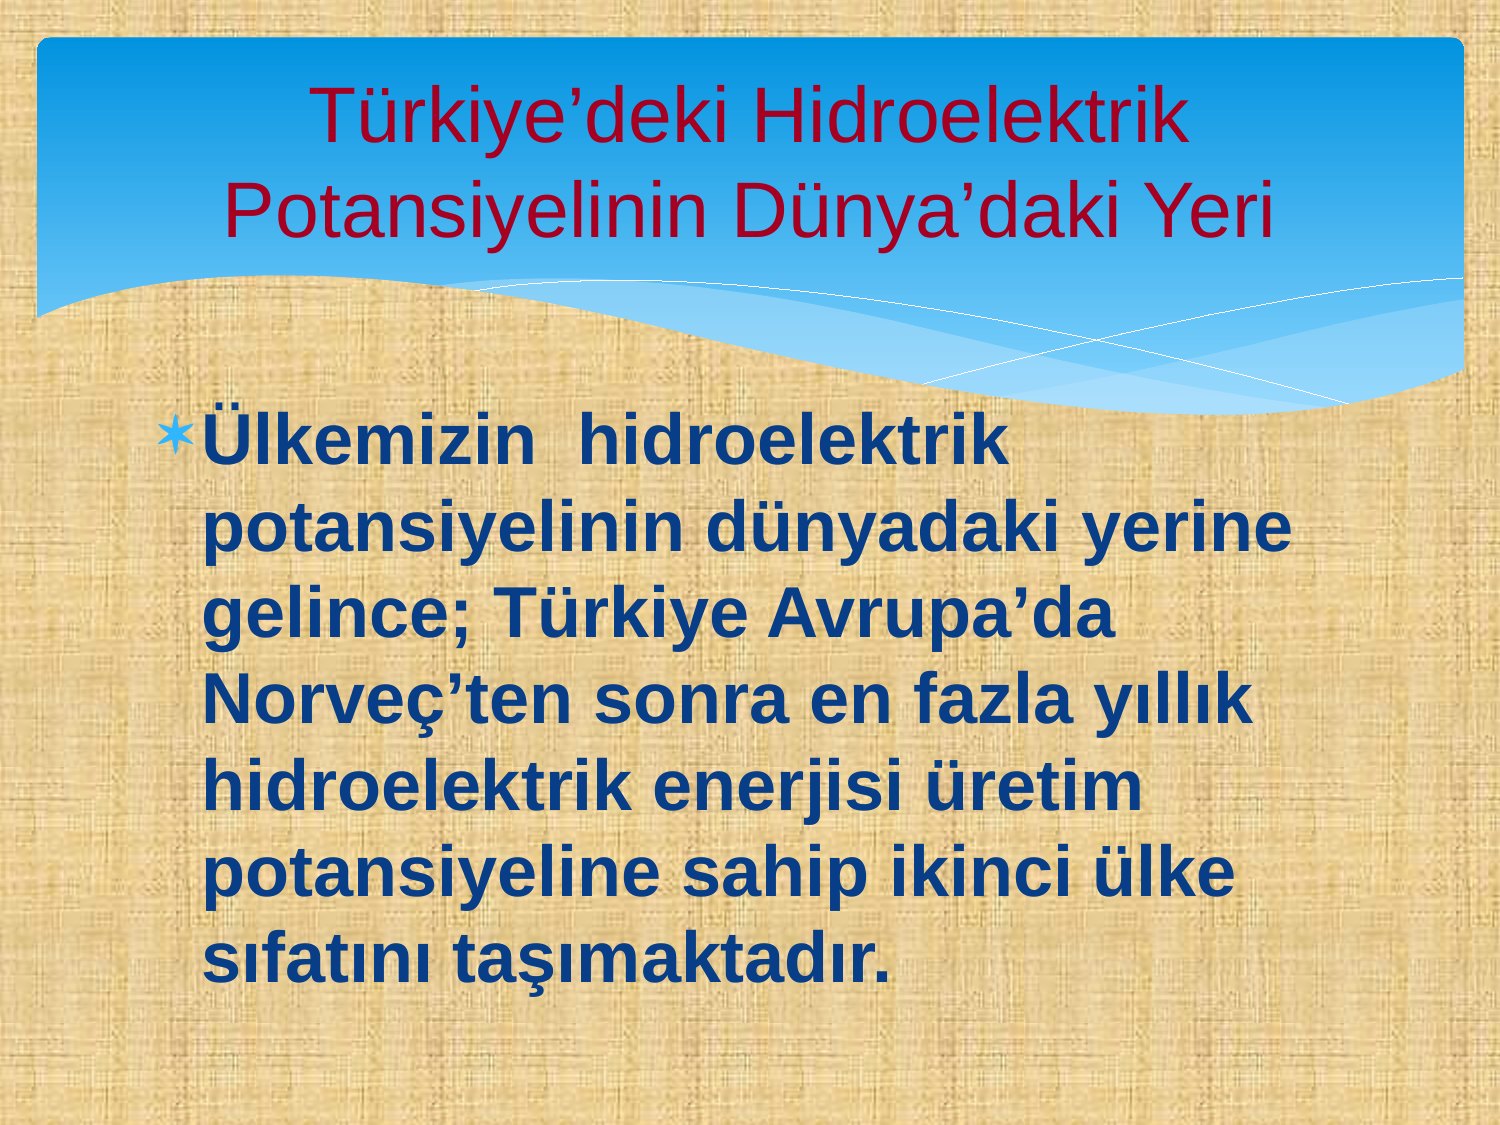

# Türkiye’deki Hidroelektrik Potansiyelinin Dünya’daki Yeri
Ülkemizin  hidroelektrik potansiyelinin dünyadaki yerine gelince; Türkiye Avrupa’da Norveç’ten sonra en fazla yıllık hidroelektrik enerjisi üretim potansiyeline sahip ikinci ülke sıfatını taşımaktadır.